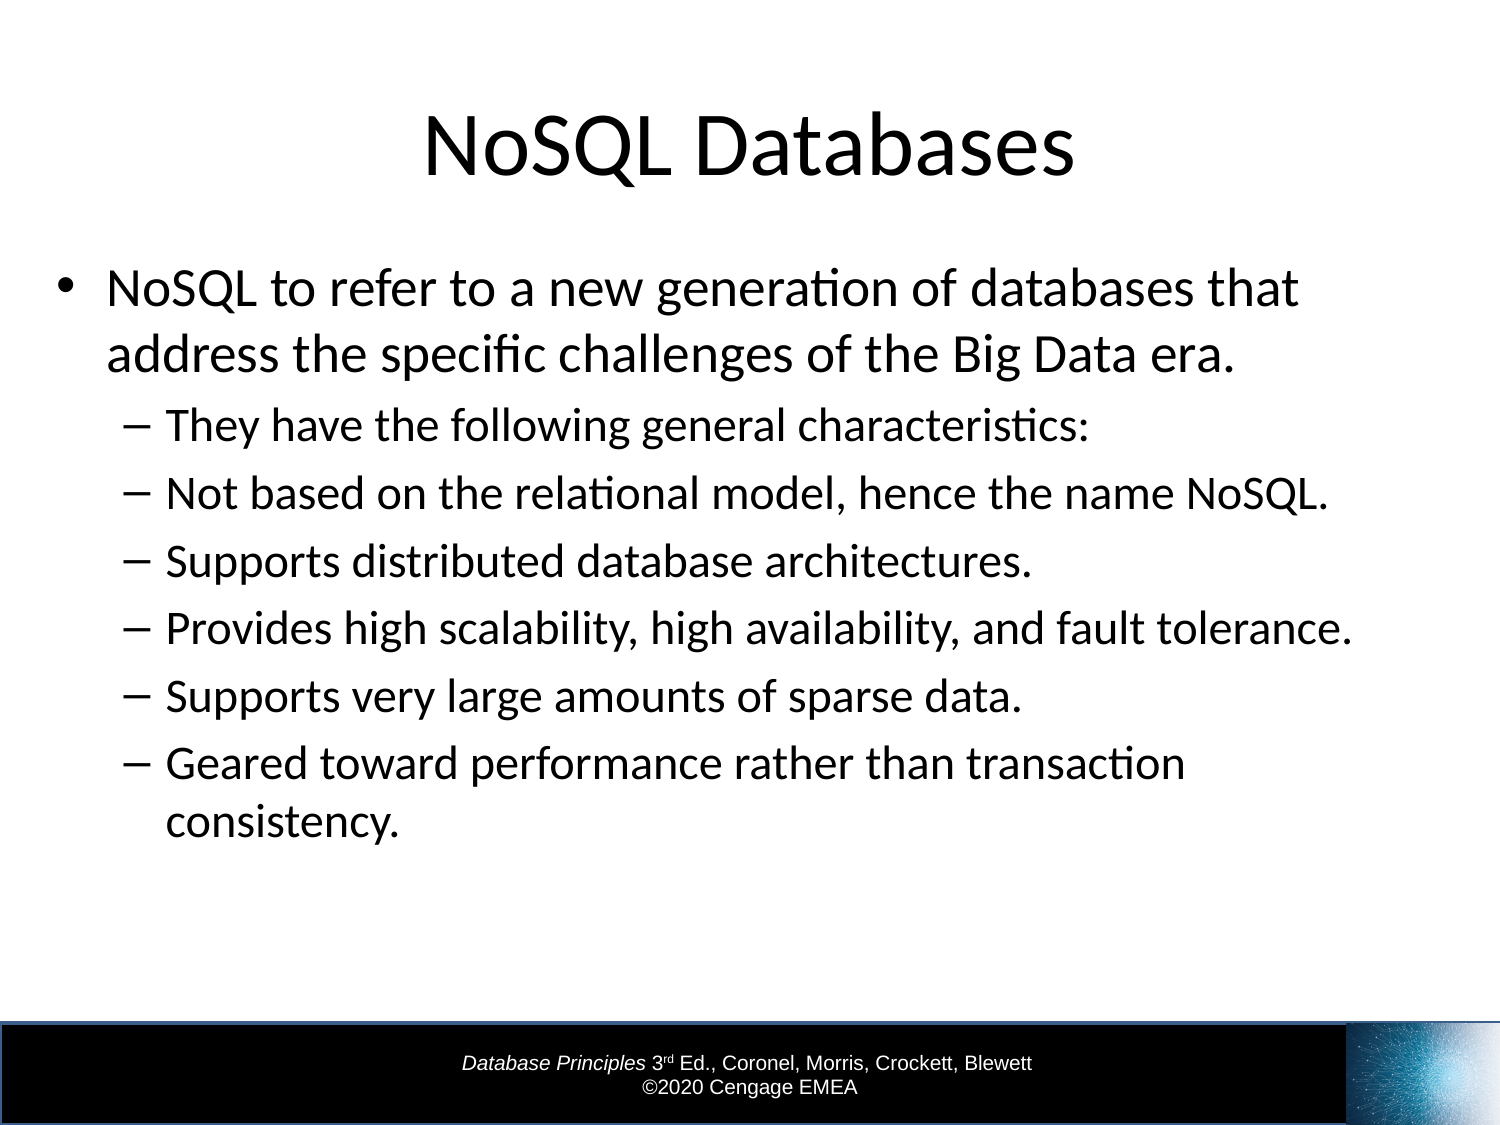

# NoSQL Databases
NoSQL to refer to a new generation of databases that address the specific challenges of the Big Data era.
They have the following general characteristics:
Not based on the relational model, hence the name NoSQL.
Supports distributed database architectures.
Provides high scalability, high availability, and fault tolerance.
Supports very large amounts of sparse data.
Geared toward performance rather than transaction consistency.